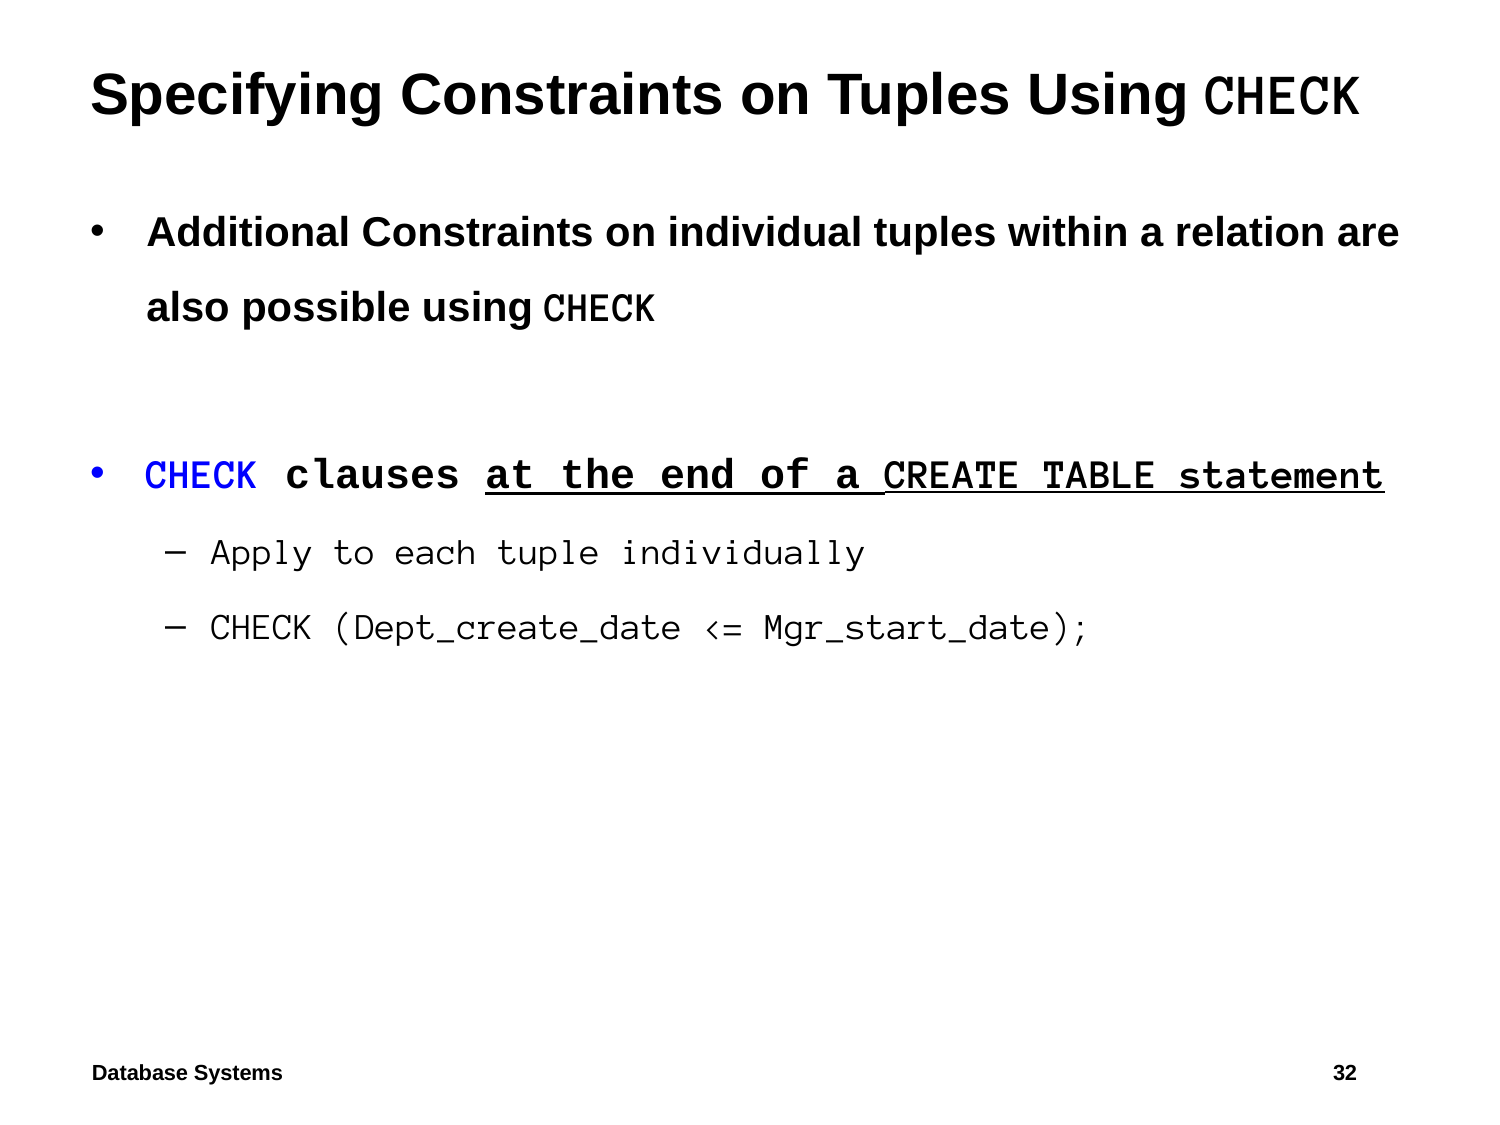

# Specifying Constraints on Tuples Using CHECK
Additional Constraints on individual tuples within a relation are also possible using CHECK

CHECK clauses at the end of a CREATE TABLE statement
Apply to each tuple individually
CHECK (Dept_create_date <= Mgr_start_date);